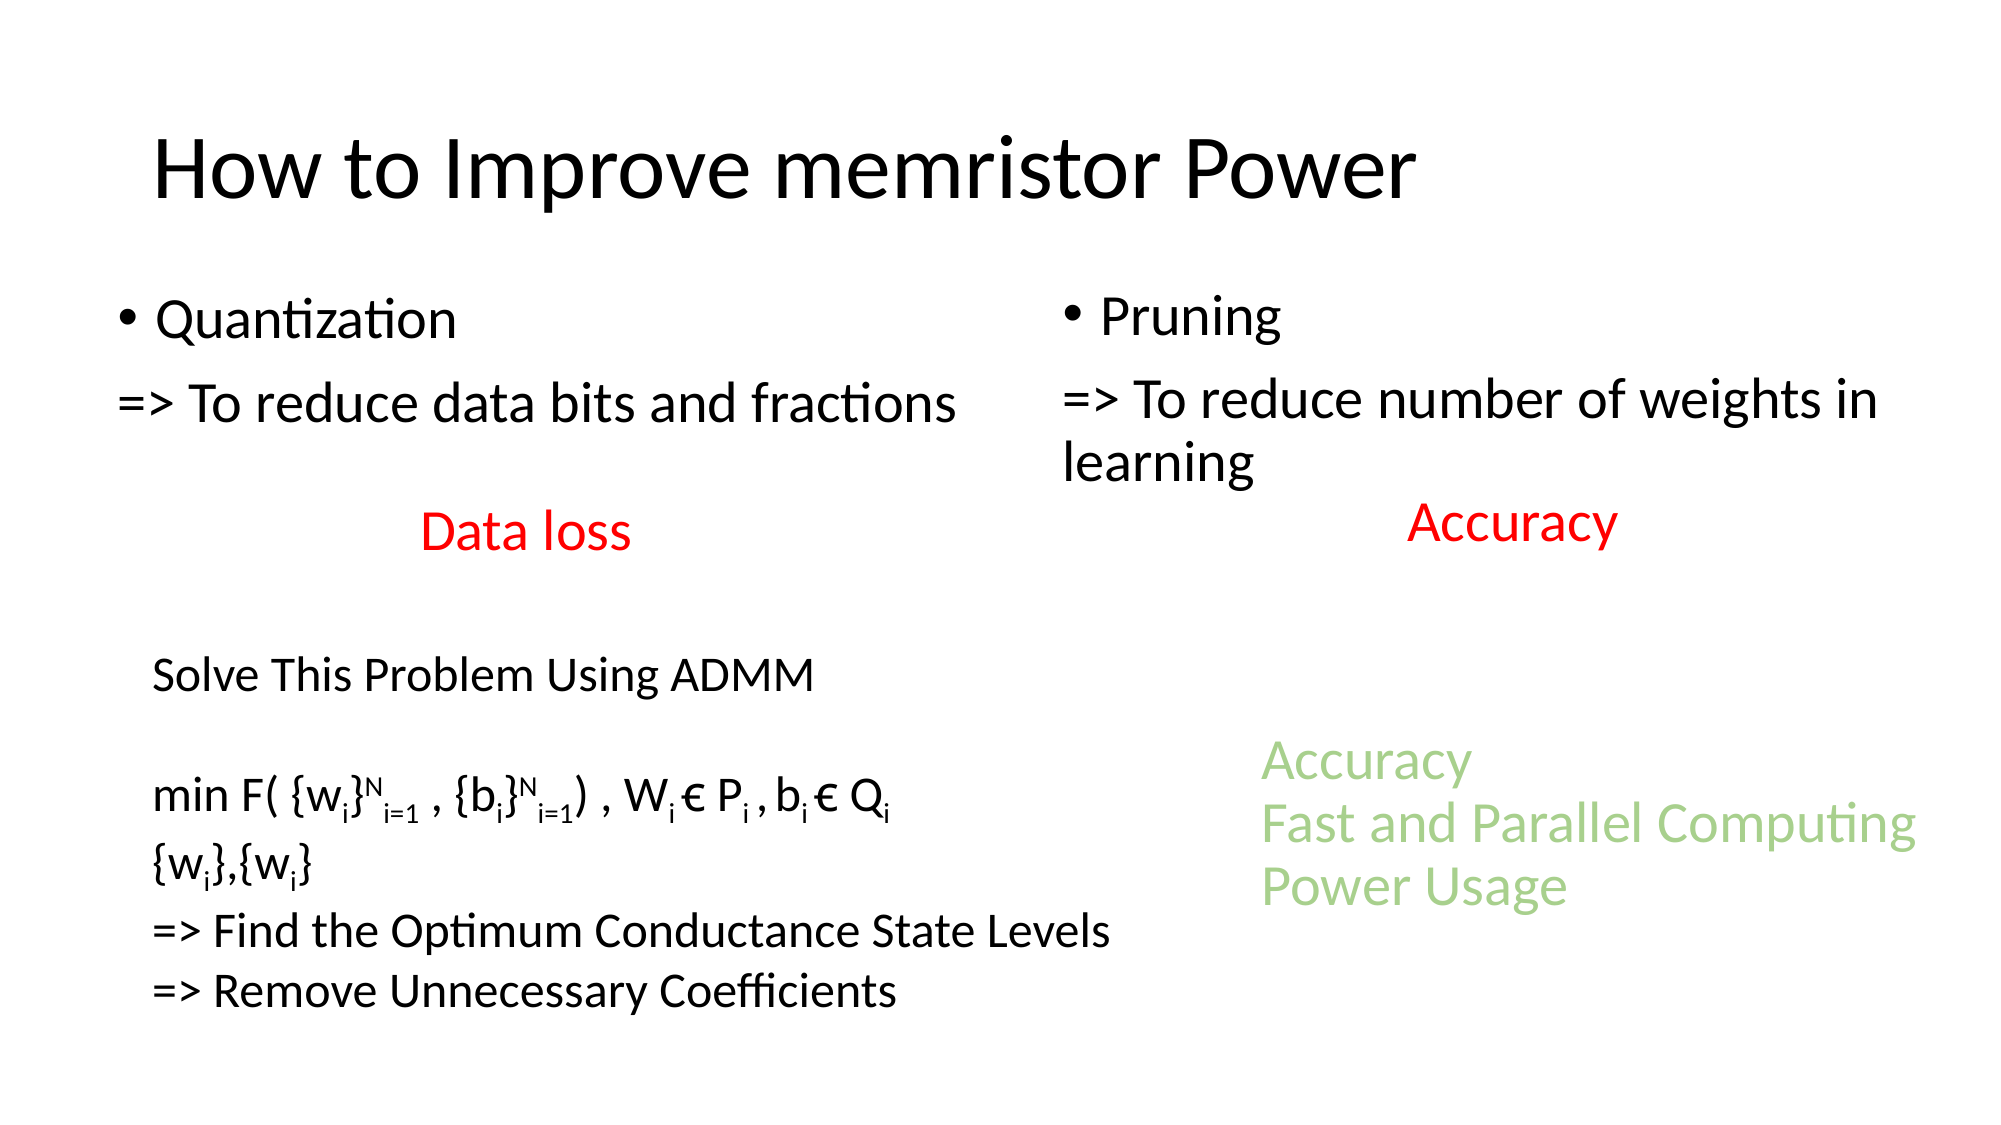

# How to Improve memristor Power
Pruning
=> To reduce number of weights in learning
Quantization
=> To reduce data bits and fractions
Accuracy
Data loss
Solve This Problem Using ADMM

min F( {wi}Ni=1 , {bi}Ni=1) , Wi ꞓ Pi , bi ꞓ Qi
{wi},{wi}
=> Find the Optimum Conductance State Levels
=> Remove Unnecessary Coefficients
Accuracy
Fast and Parallel Computing
Power Usage